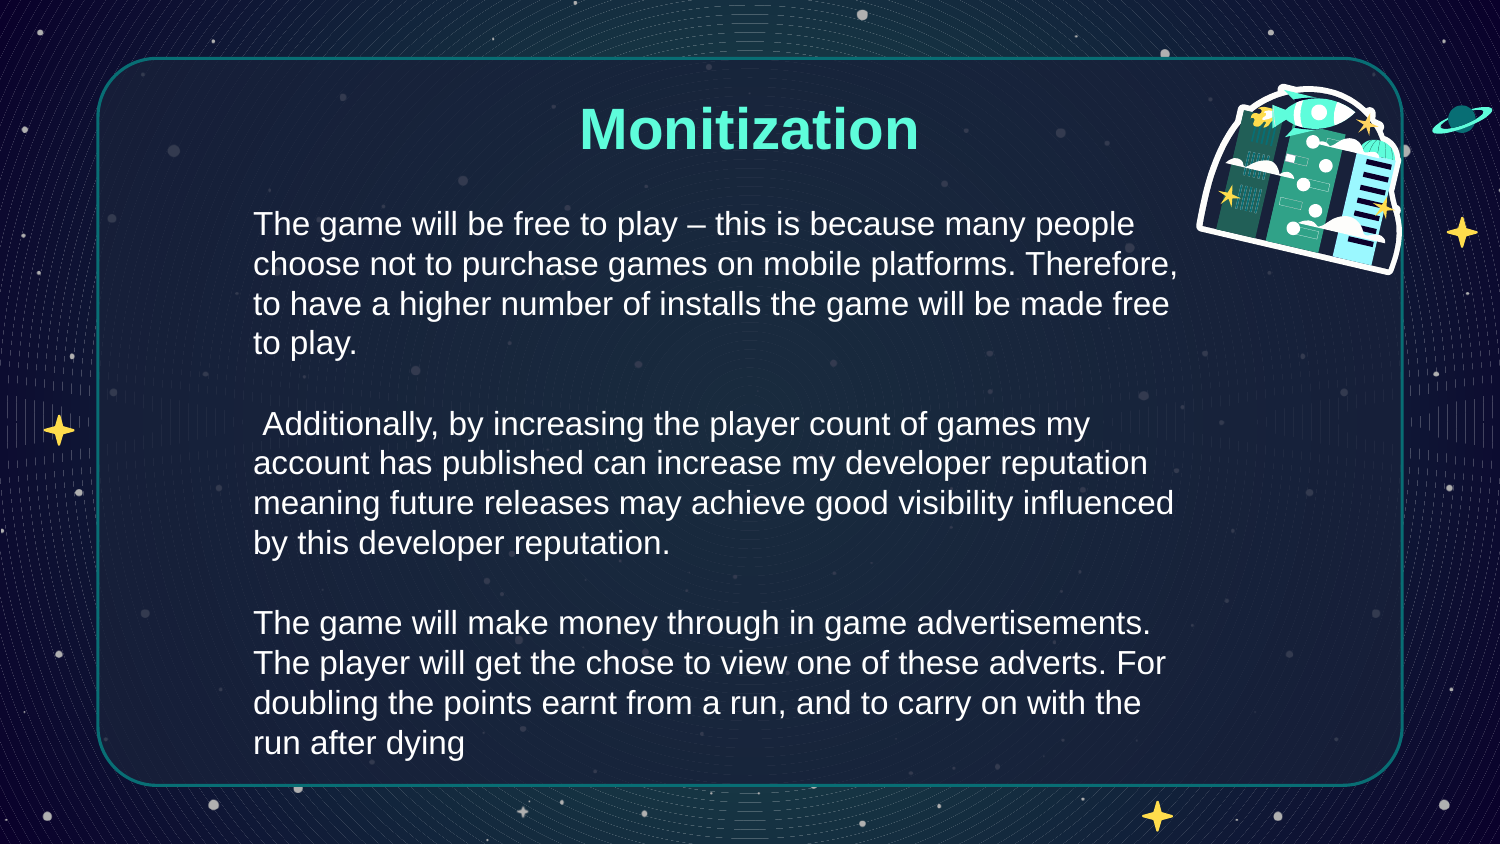

# Monitization
The game will be free to play – this is because many people choose not to purchase games on mobile platforms. Therefore, to have a higher number of installs the game will be made free to play.

 Additionally, by increasing the player count of games my account has published can increase my developer reputation meaning future releases may achieve good visibility influenced by this developer reputation.

The game will make money through in game advertisements. The player will get the chose to view one of these adverts. For doubling the points earnt from a run, and to carry on with the run after dying